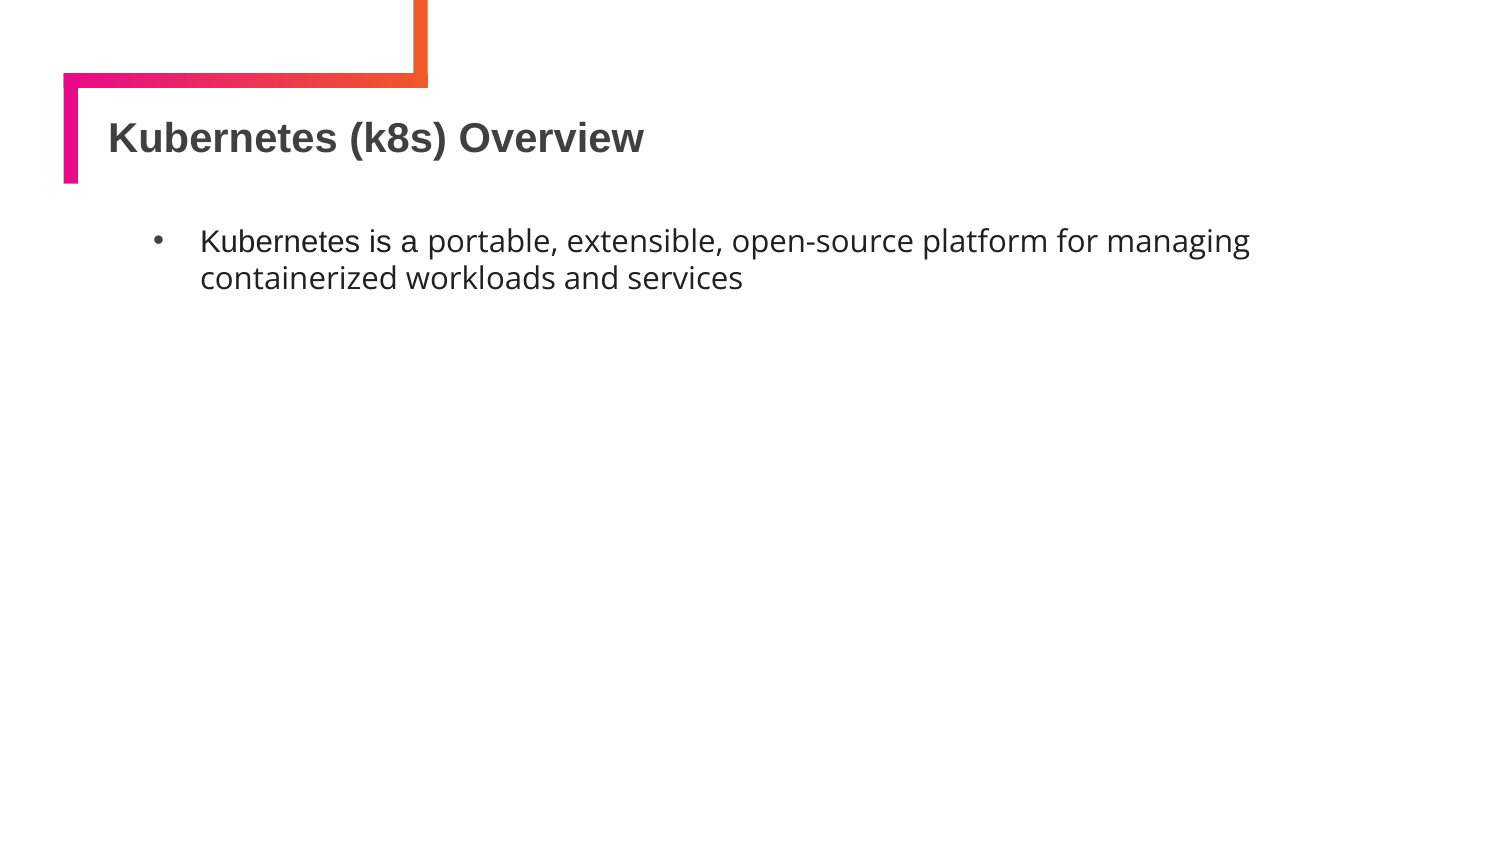

# Kubernetes (k8s) Overview
Kubernetes is a portable, extensible, open-source platform for managing containerized workloads and services
59